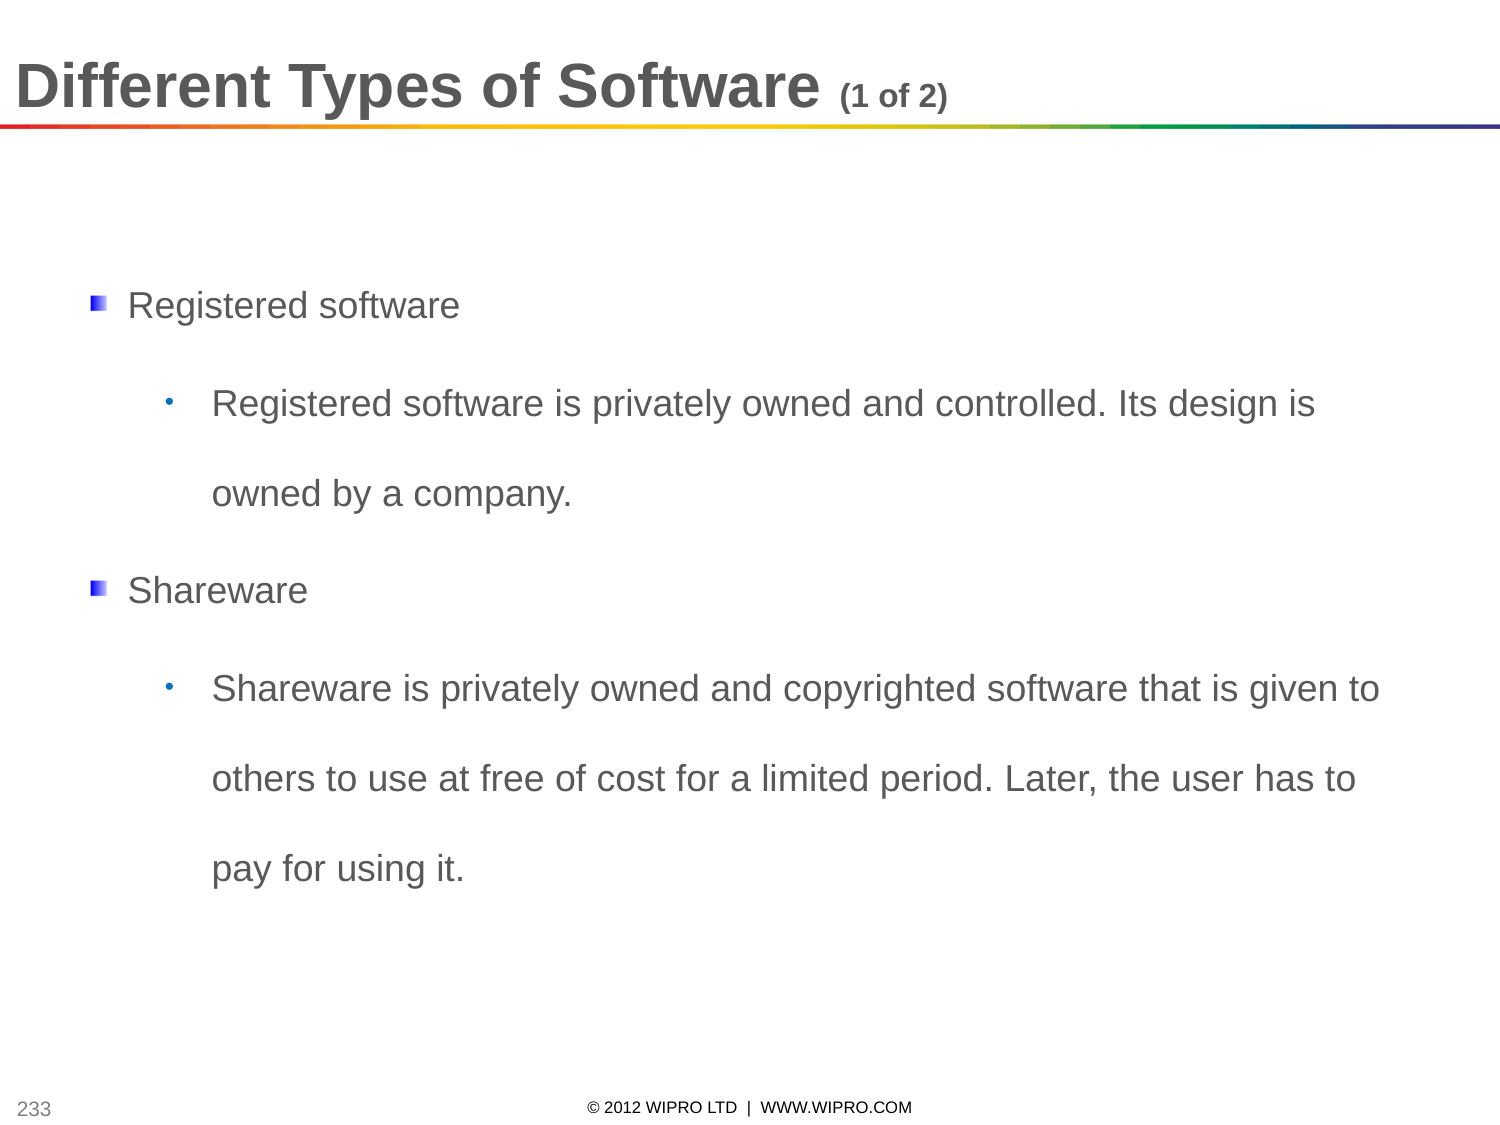

Different Types of Software (1 of 2)
Registered software
Registered software is privately owned and controlled. Its design is owned by a company.
Shareware
Shareware is privately owned and copyrighted software that is given to others to use at free of cost for a limited period. Later, the user has to pay for using it.